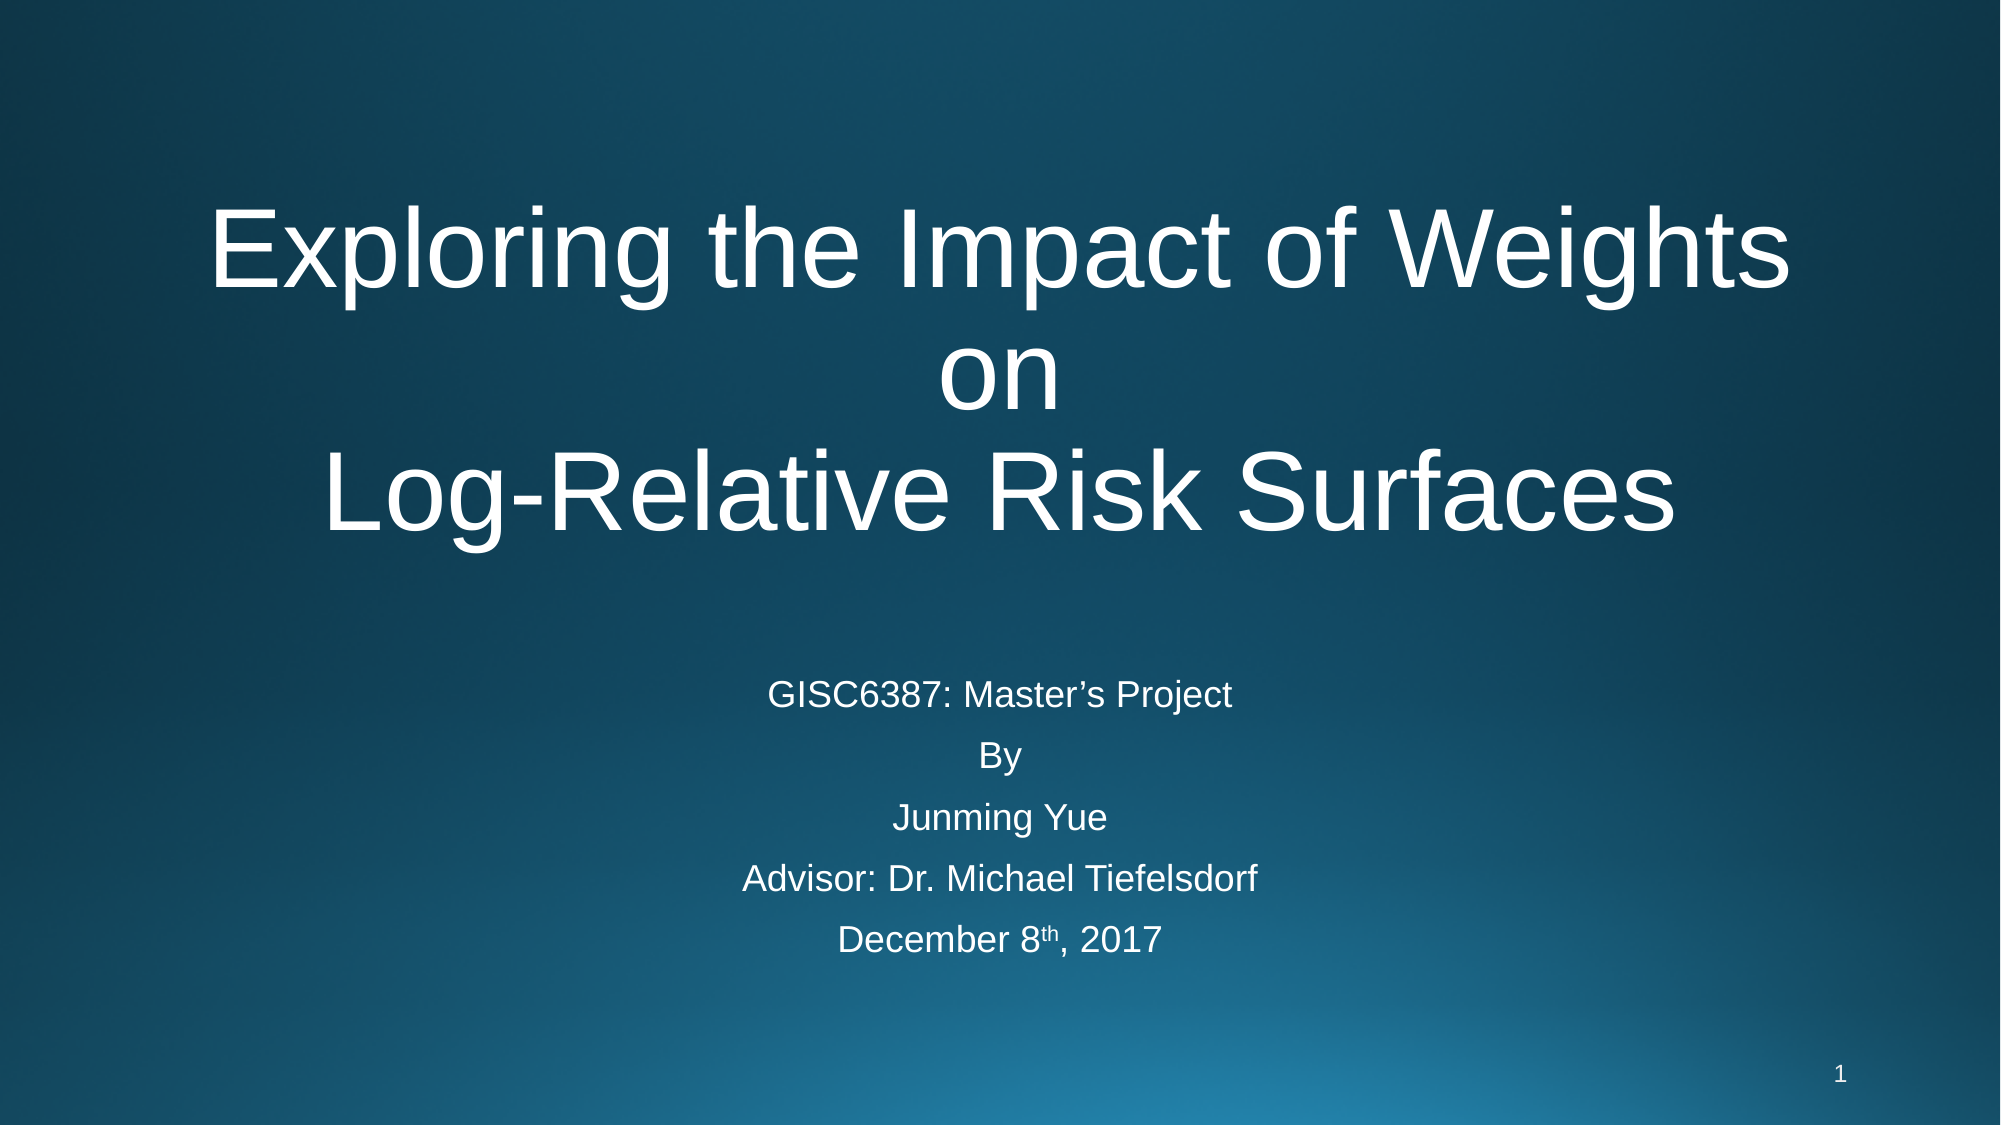

# Exploring the Impact of Weights on Log-Relative Risk Surfaces
GISC6387: Master’s Project
By
Junming Yue
Advisor: Dr. Michael Tiefelsdorf
December 8th, 2017
1